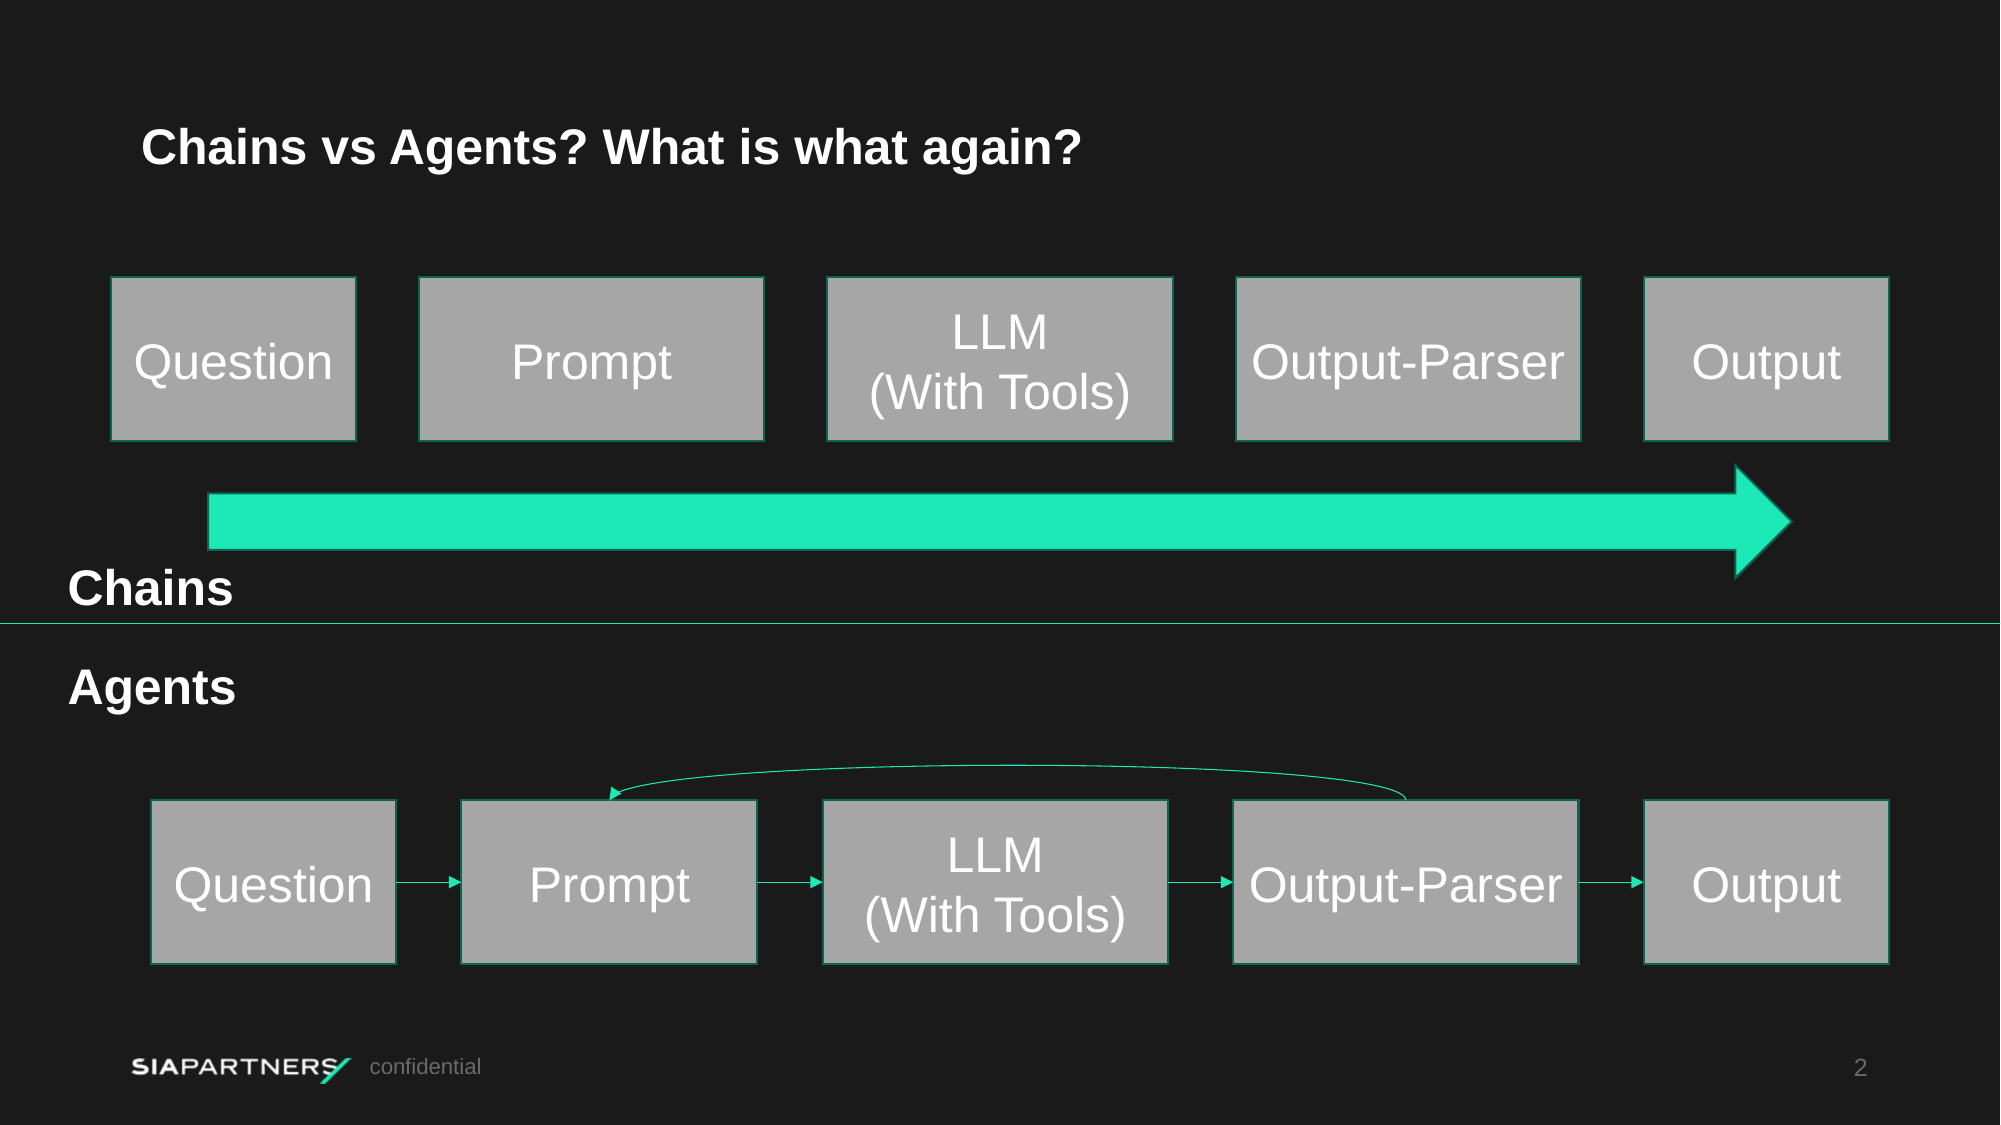

# Chains vs Agents? What is what again?
Question
Prompt
LLM
(With Tools)
Output-Parser
Output

Chains
Agents
Question
Prompt
LLM
(With Tools)
Output-Parser
Output